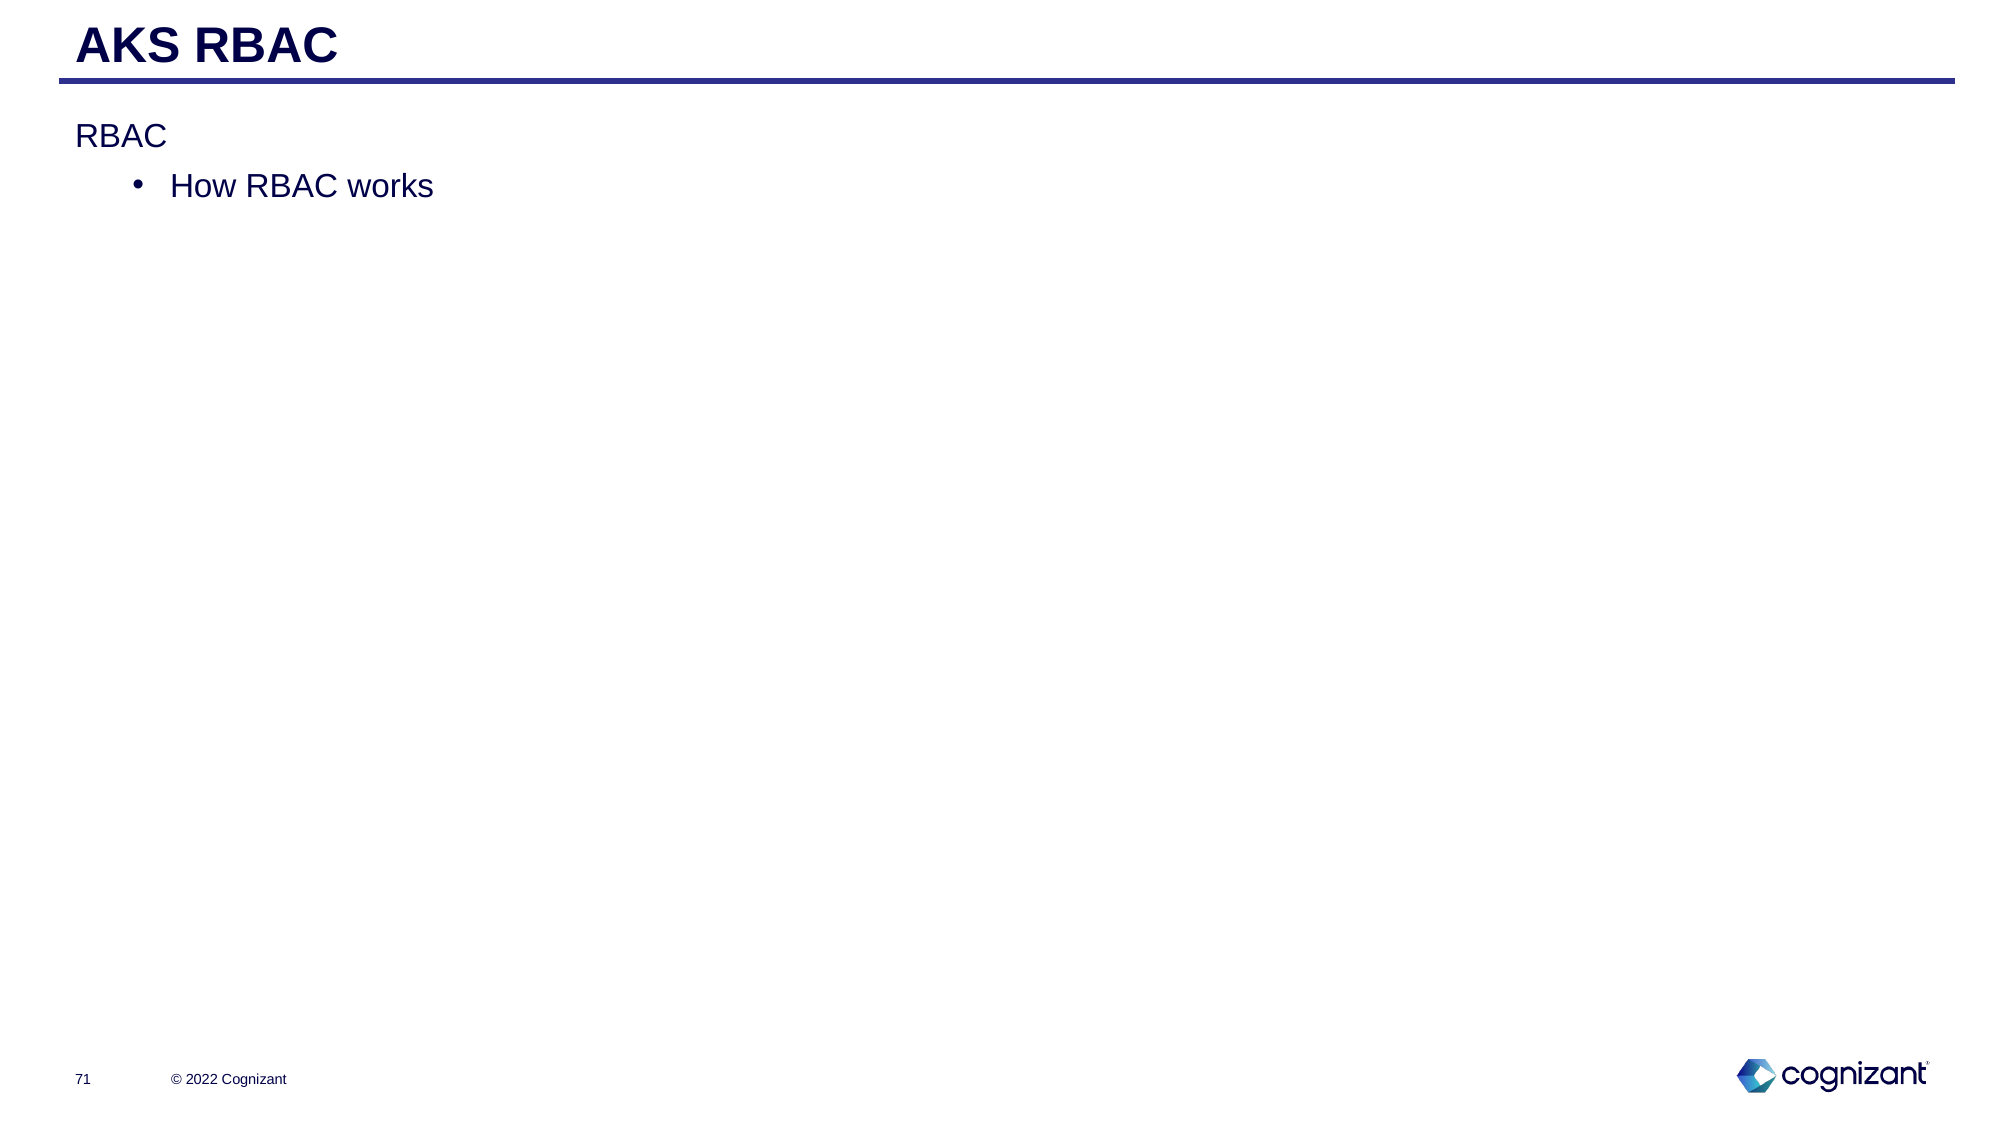

# AKS RBAC
RBAC
How RBAC works
© 2022 Cognizant
71